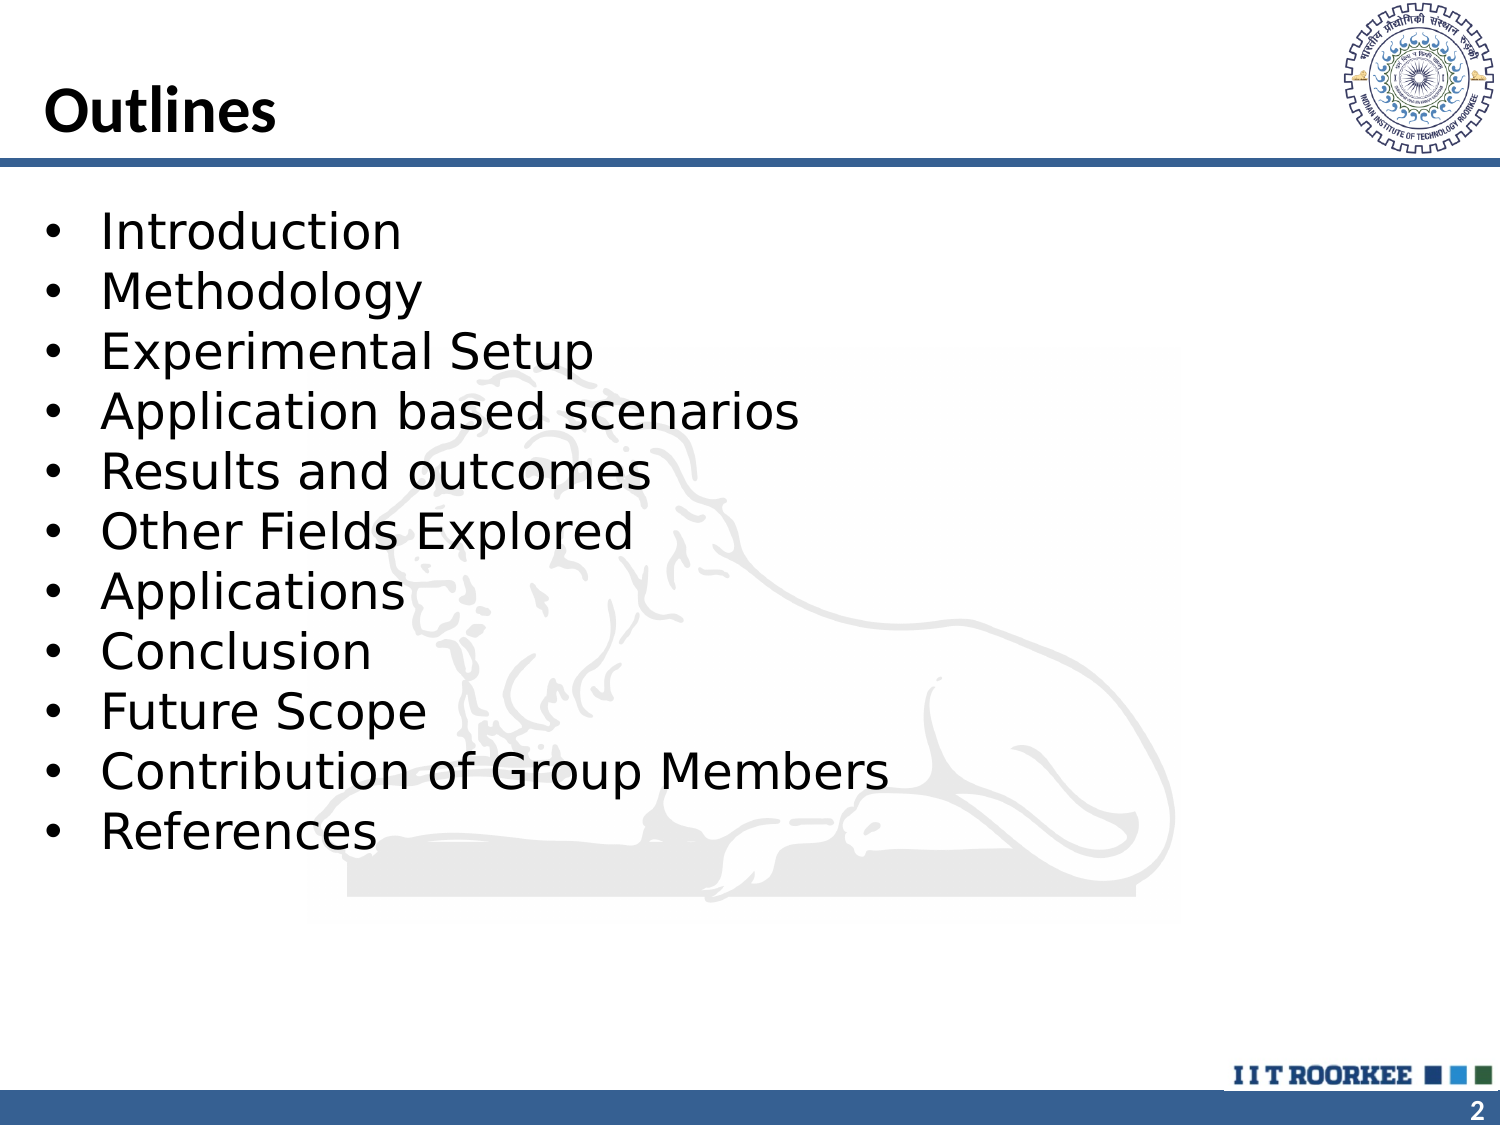

# Outlines
Introduction
Methodology
Experimental Setup
Application based scenarios
Results and outcomes
Other Fields Explored
Applications
Conclusion
Future Scope
Contribution of Group Members
References